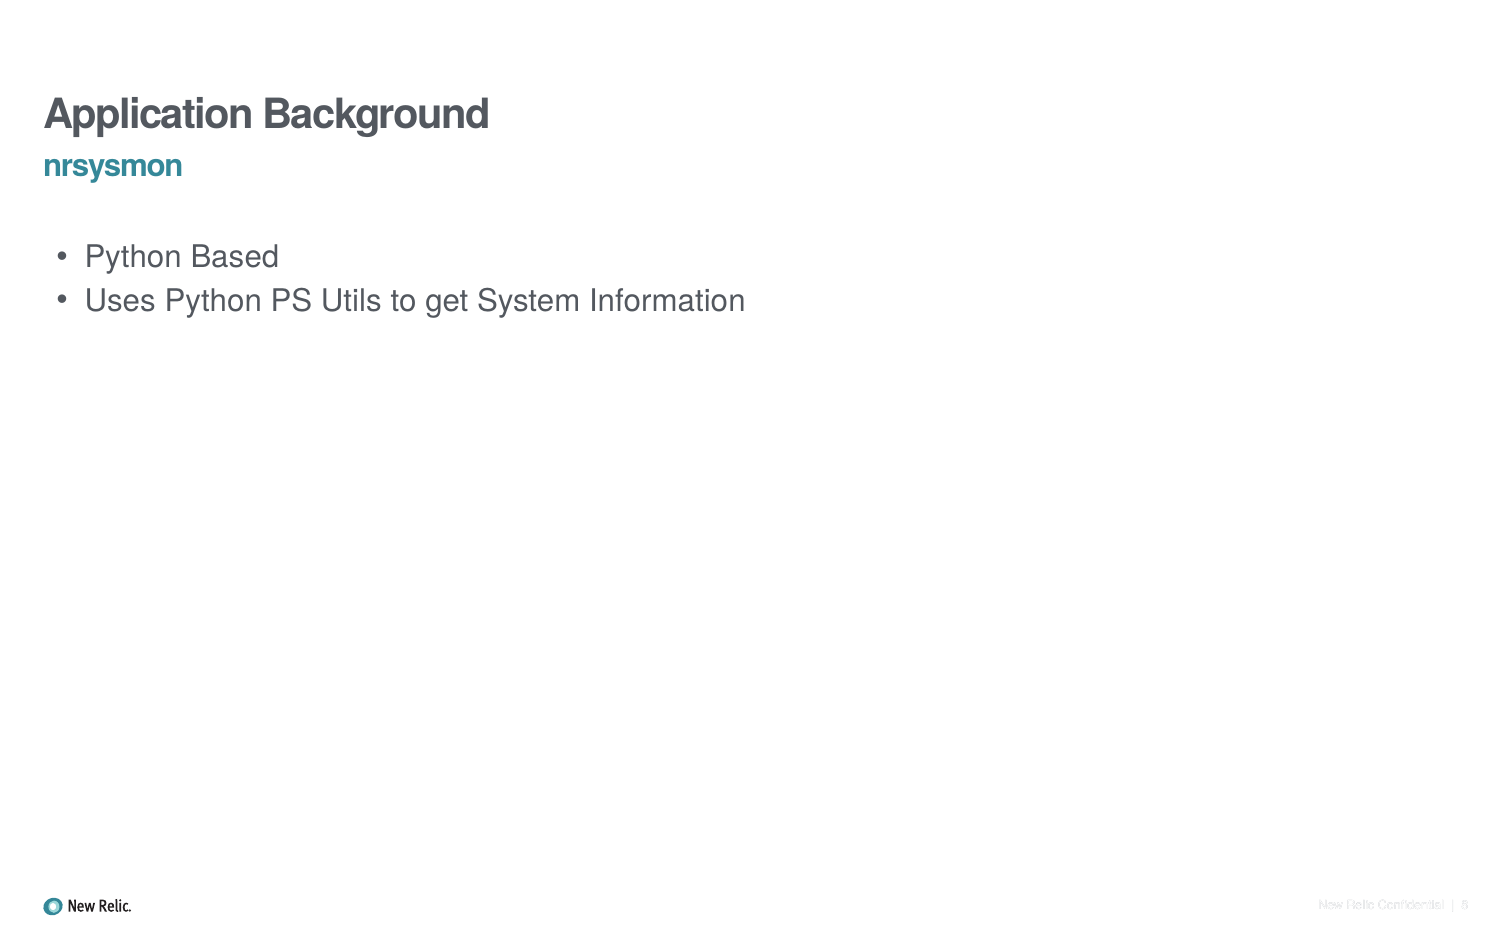

# Application Background
nrsysmon
Python Based
Uses Python PS Utils to get System Information